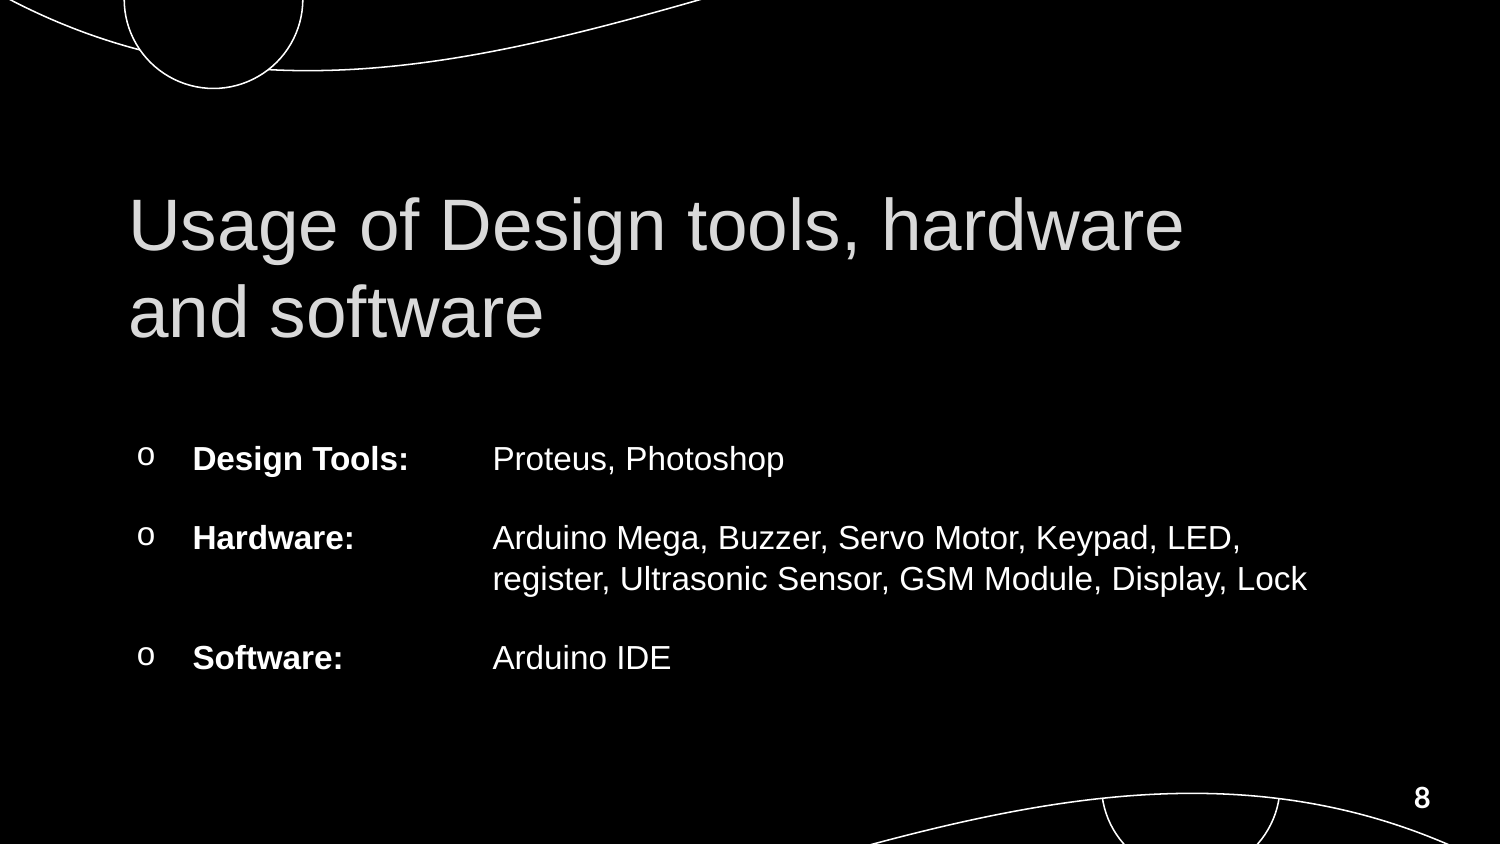

# Usage of Design tools, hardware and software
Design Tools: 	Proteus, Photoshop

Hardware: 	Arduino Mega, Buzzer, Servo Motor, Keypad, LED, 		register, Ultrasonic Sensor, GSM Module, Display, Lock

Software: 	Arduino IDE
8